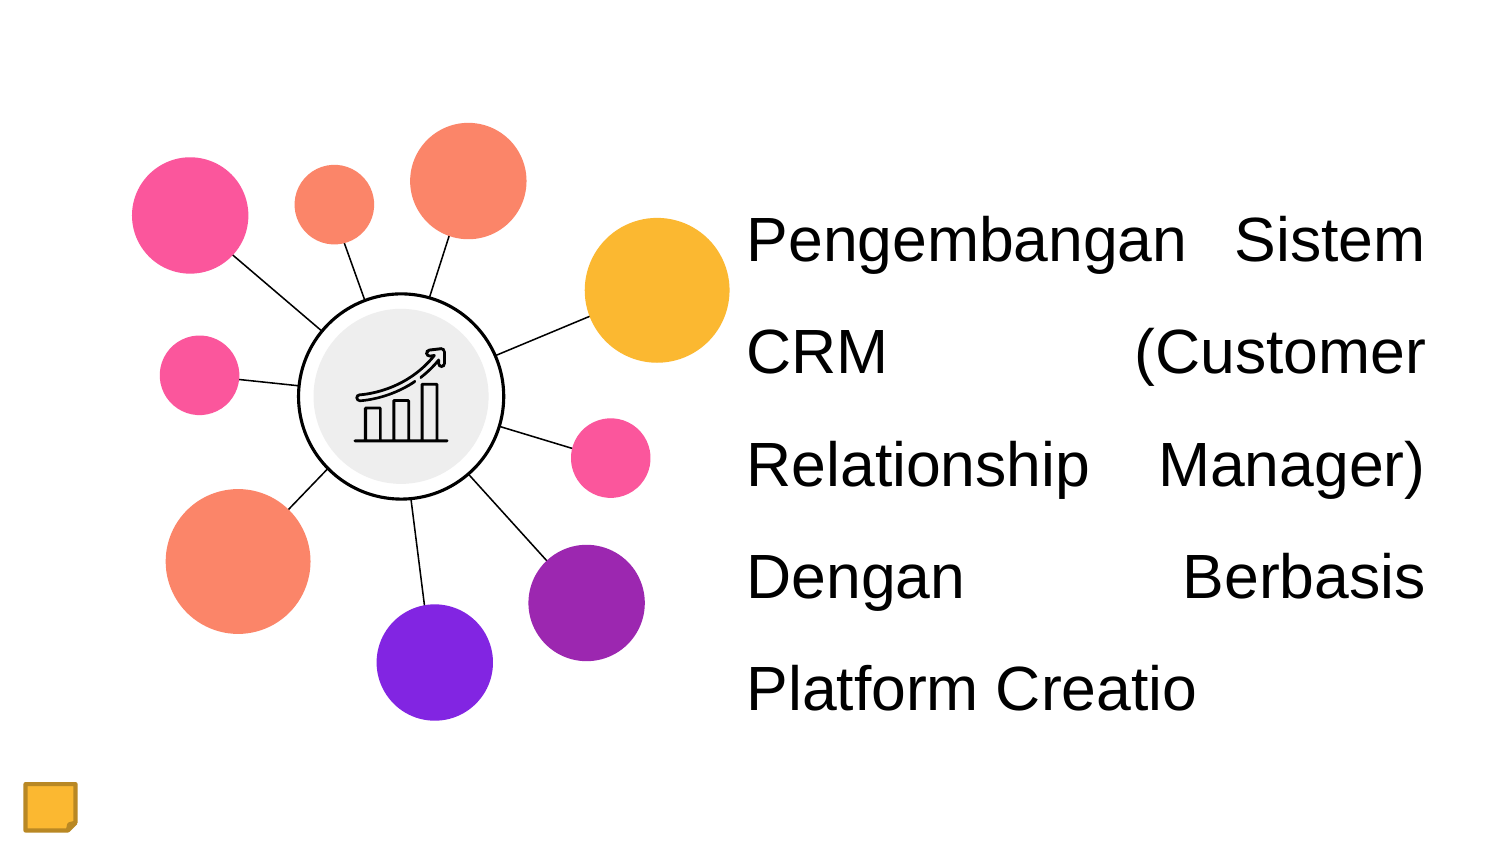

# Pengembangan Sistem CRM (Customer Relationship Manager) Dengan Berbasis Platform Creatio